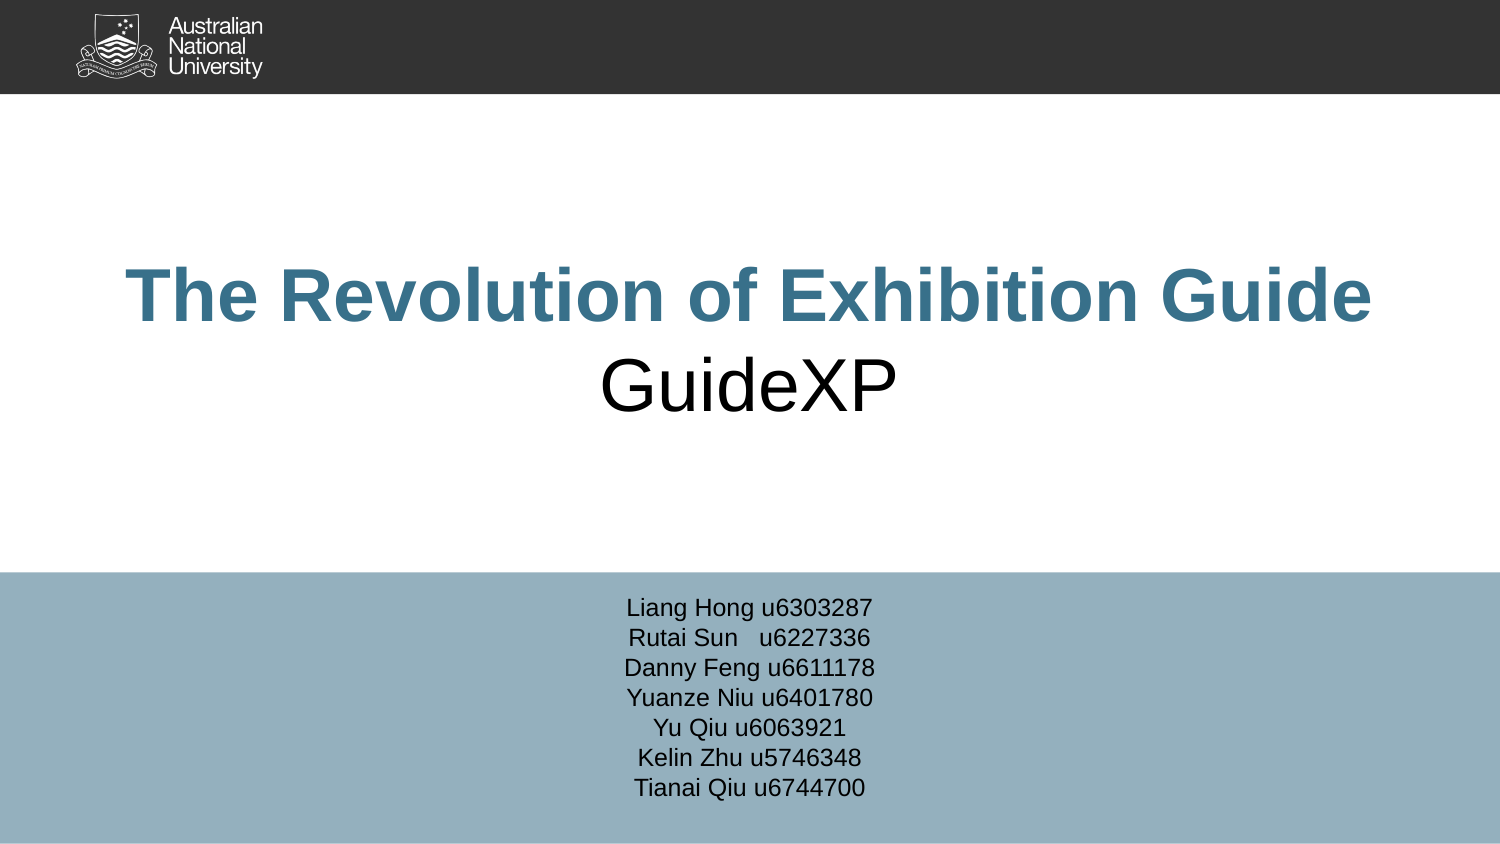

The Revolution of Exhibition Guide
GuideXP

# Liang Hong u6303287
Rutai Sun   u6227336
Danny Feng u6611178
Yuanze Niu u6401780
Yu Qiu u6063921
Kelin Zhu u5746348
Tianai Qiu u6744700